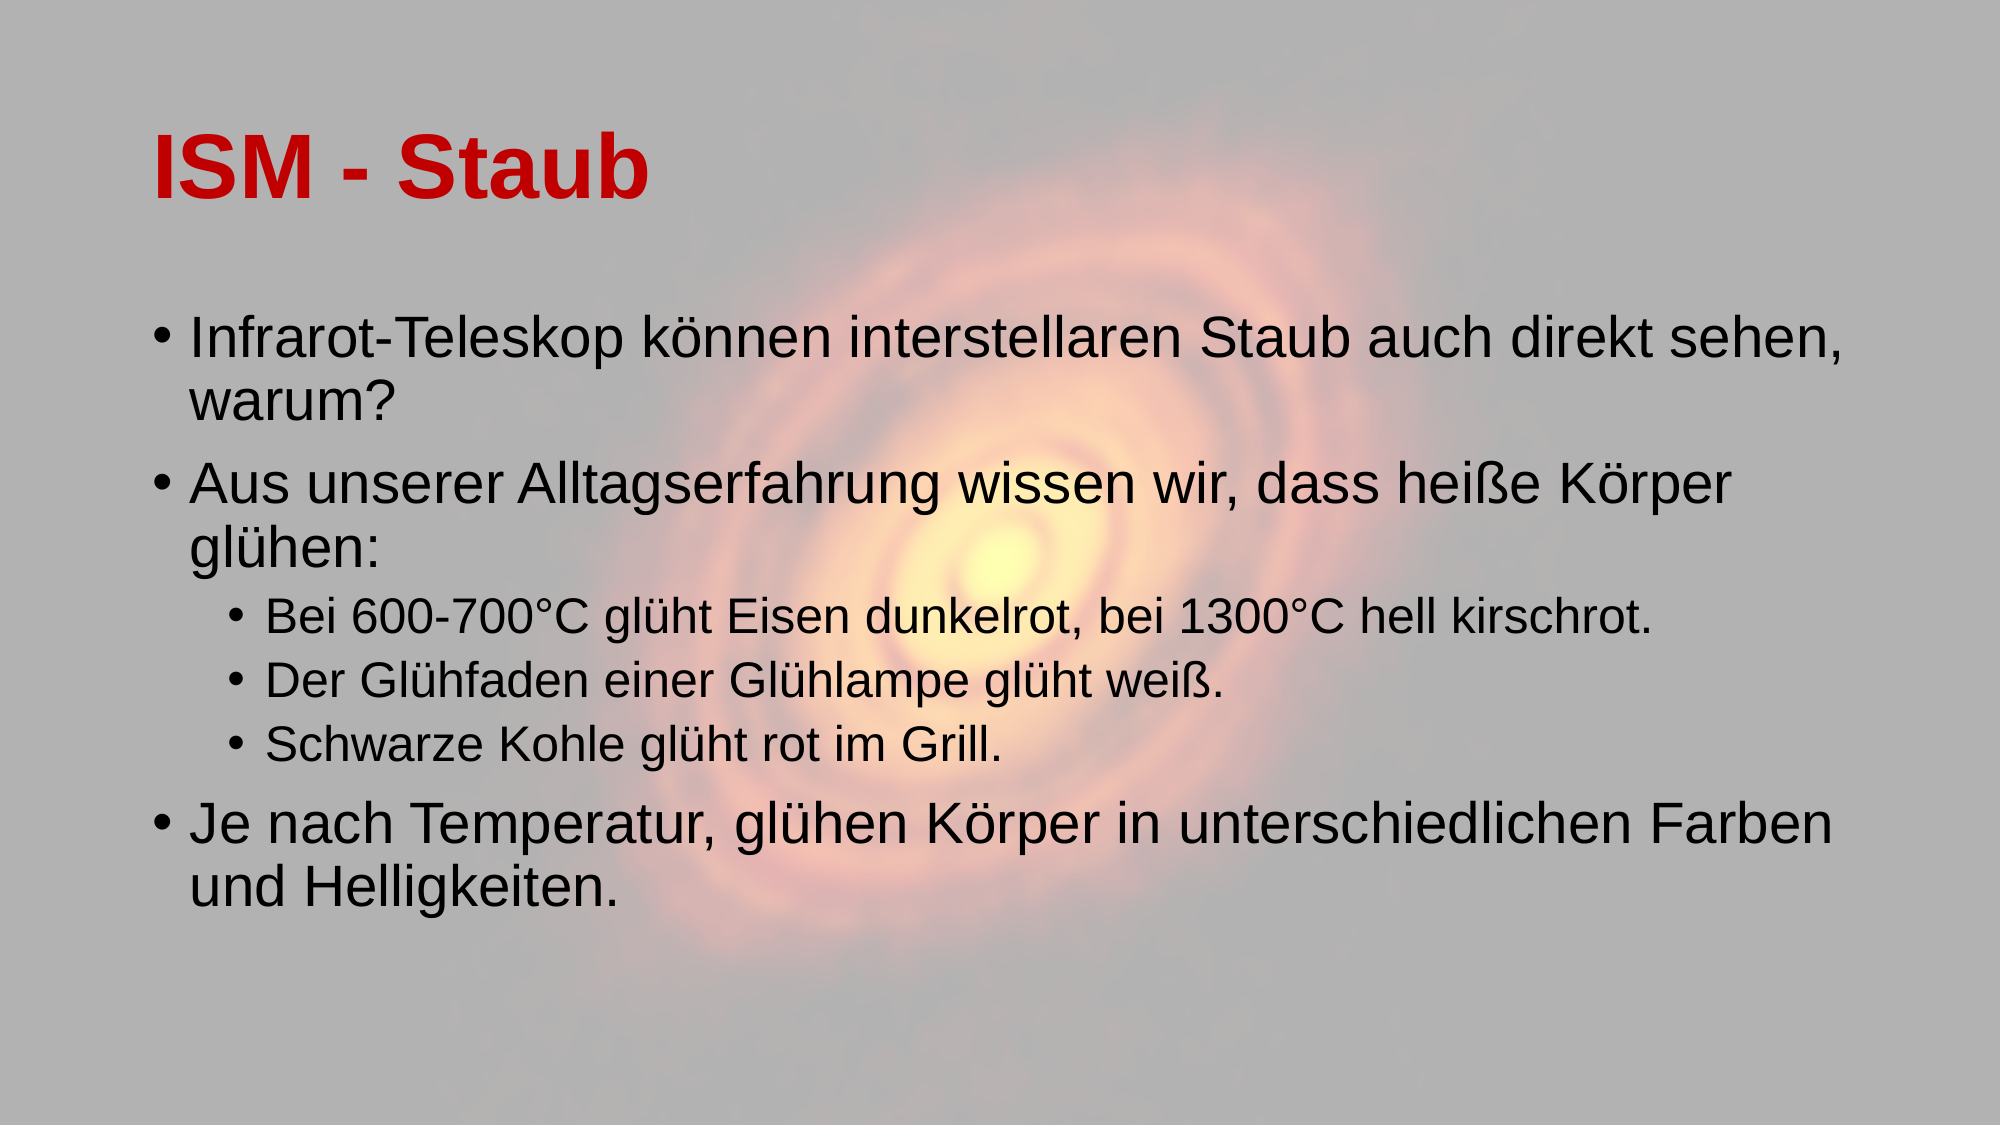

# ISM - Staub
Infrarot-Teleskop können interstellaren Staub auch direkt sehen, warum?
Aus unserer Alltagserfahrung wissen wir, dass heiße Körper glühen:
Bei 600-700°C glüht Eisen dunkelrot, bei 1300°C hell kirschrot.
Der Glühfaden einer Glühlampe glüht weiß.
Schwarze Kohle glüht rot im Grill.
Je nach Temperatur, glühen Körper in unterschiedlichen Farben und Helligkeiten.